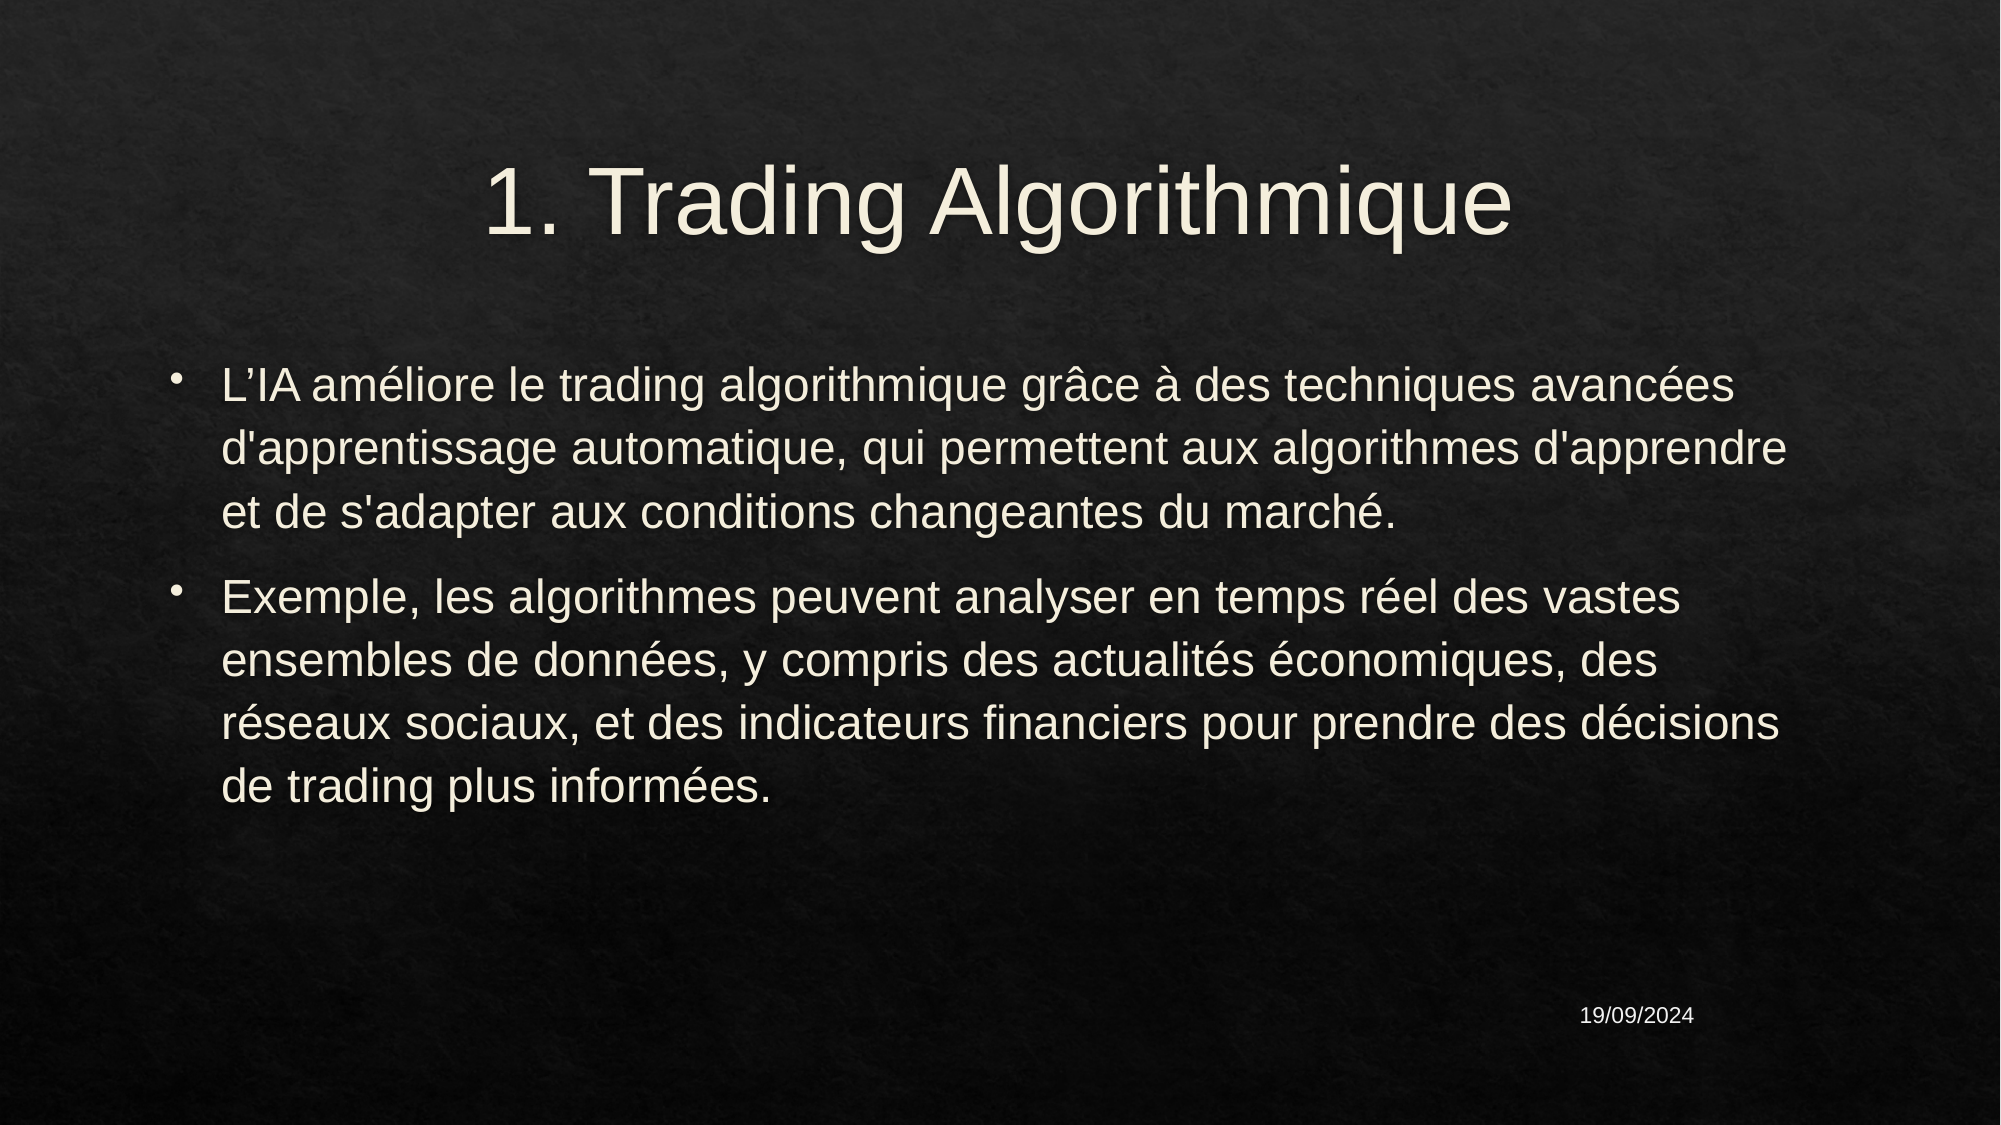

# 1. Trading Algorithmique
L’IA améliore le trading algorithmique grâce à des techniques avancées d'apprentissage automatique, qui permettent aux algorithmes d'apprendre et de s'adapter aux conditions changeantes du marché.
Exemple, les algorithmes peuvent analyser en temps réel des vastes ensembles de données, y compris des actualités économiques, des réseaux sociaux, et des indicateurs financiers pour prendre des décisions de trading plus informées.

19/09/2024